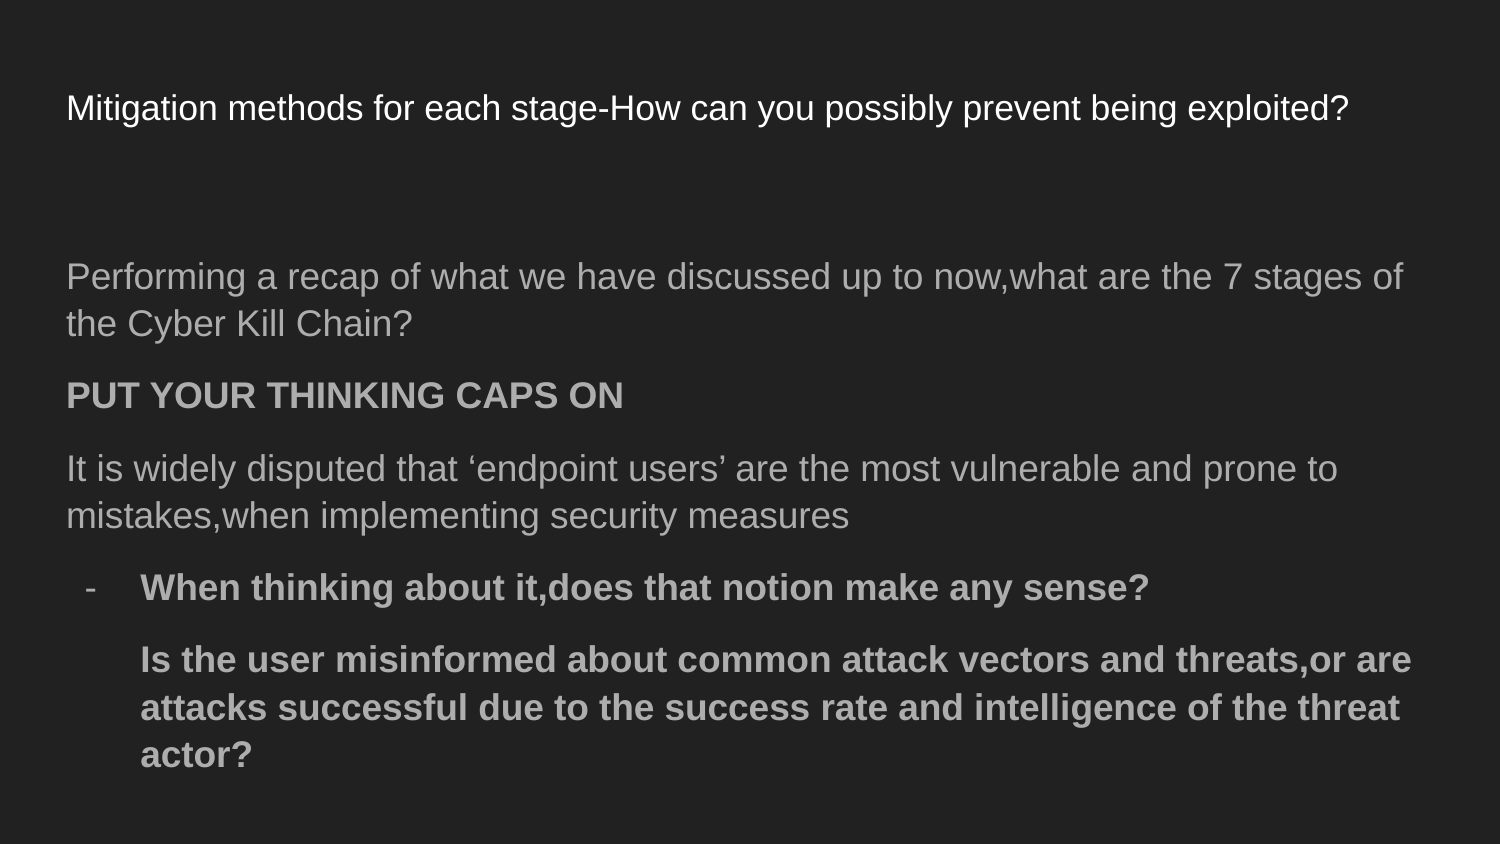

# Mitigation methods for each stage-How can you possibly prevent being exploited?
Performing a recap of what we have discussed up to now,what are the 7 stages of the Cyber Kill Chain?
PUT YOUR THINKING CAPS ON
It is widely disputed that ‘endpoint users’ are the most vulnerable and prone to mistakes,when implementing security measures
When thinking about it,does that notion make any sense?
Is the user misinformed about common attack vectors and threats,or are attacks successful due to the success rate and intelligence of the threat actor?